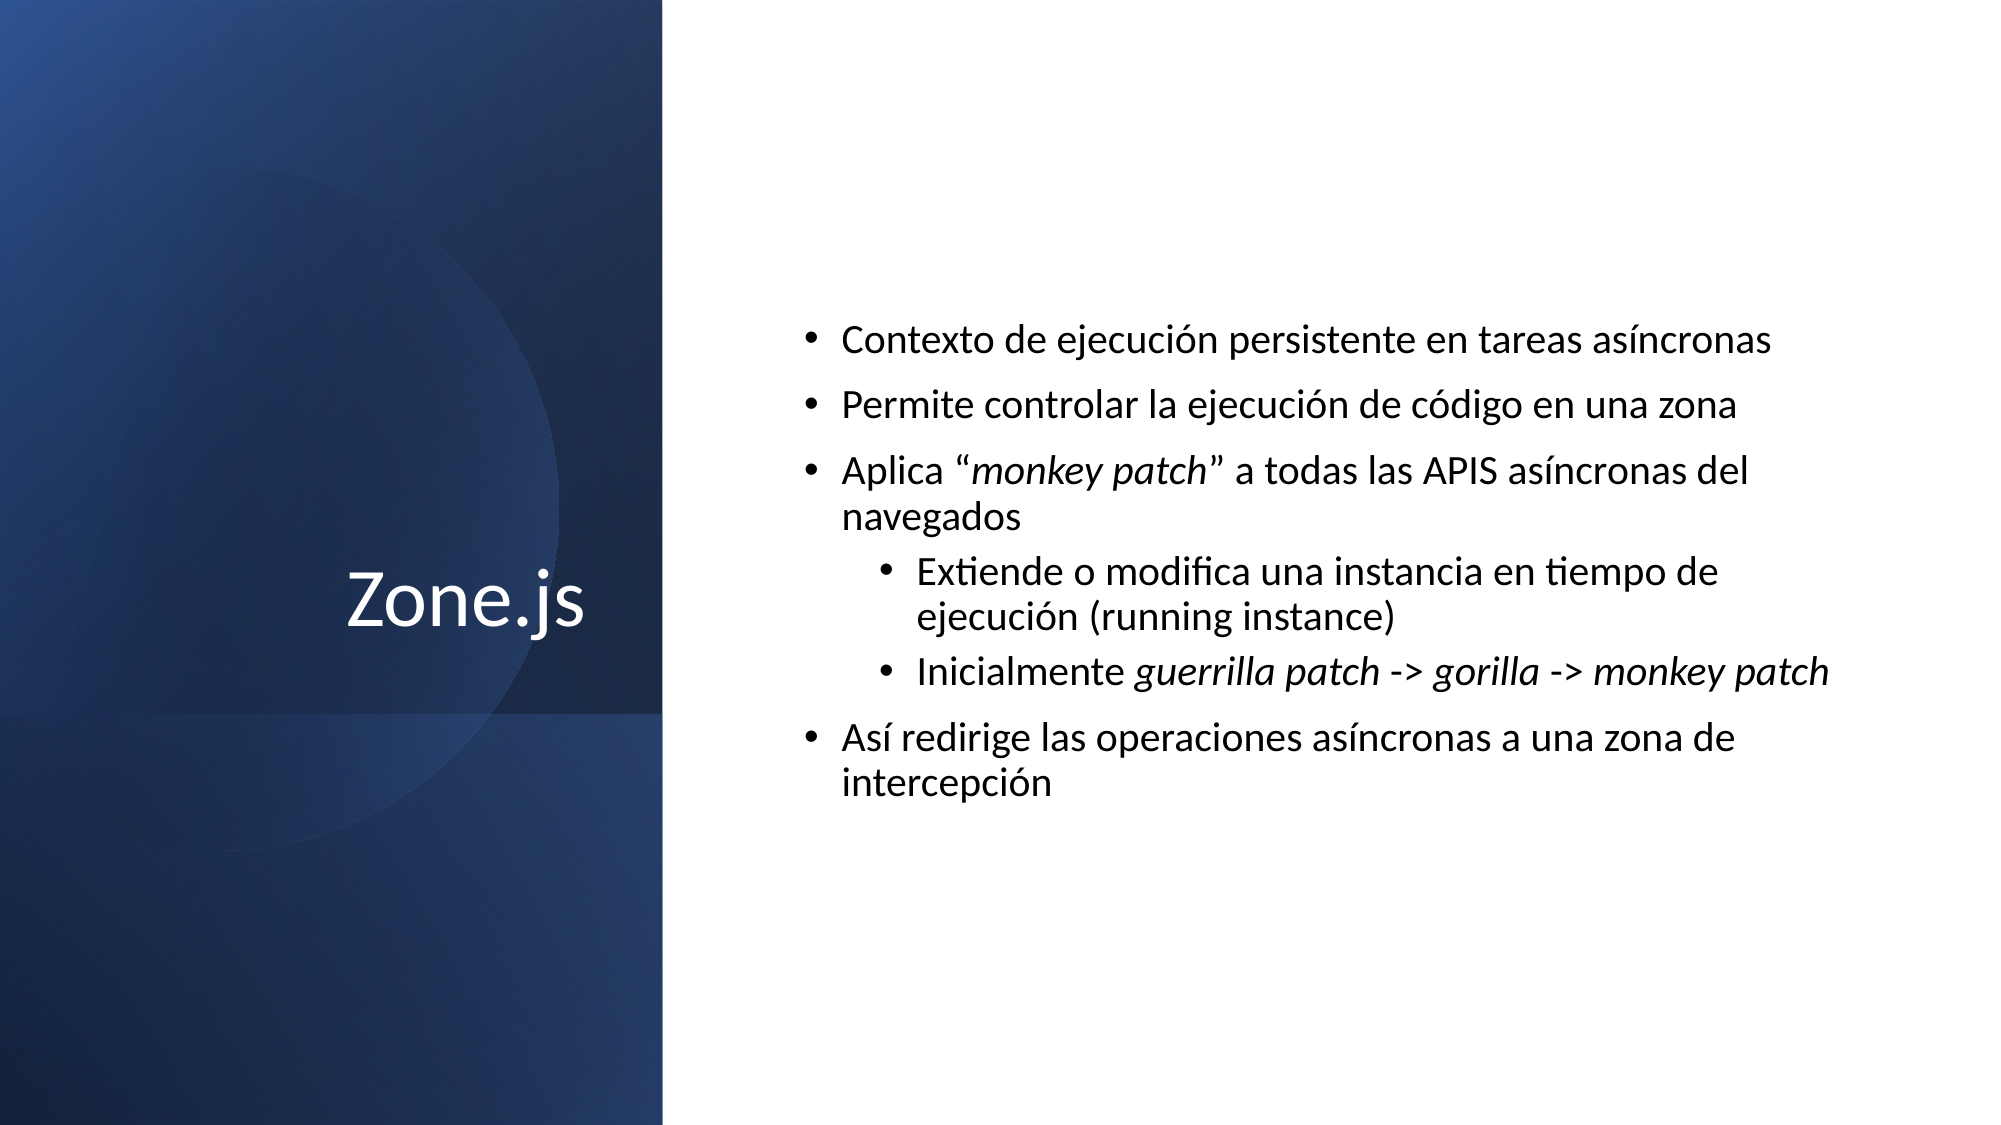

# Zone.js
Contexto de ejecución persistente en tareas asíncronas
Permite controlar la ejecución de código en una zona
Aplica “monkey patch” a todas las APIS asíncronas del navegados
Extiende o modifica una instancia en tiempo de ejecución (running instance)
Inicialmente guerrilla patch -> gorilla -> monkey patch
Así redirige las operaciones asíncronas a una zona de intercepción